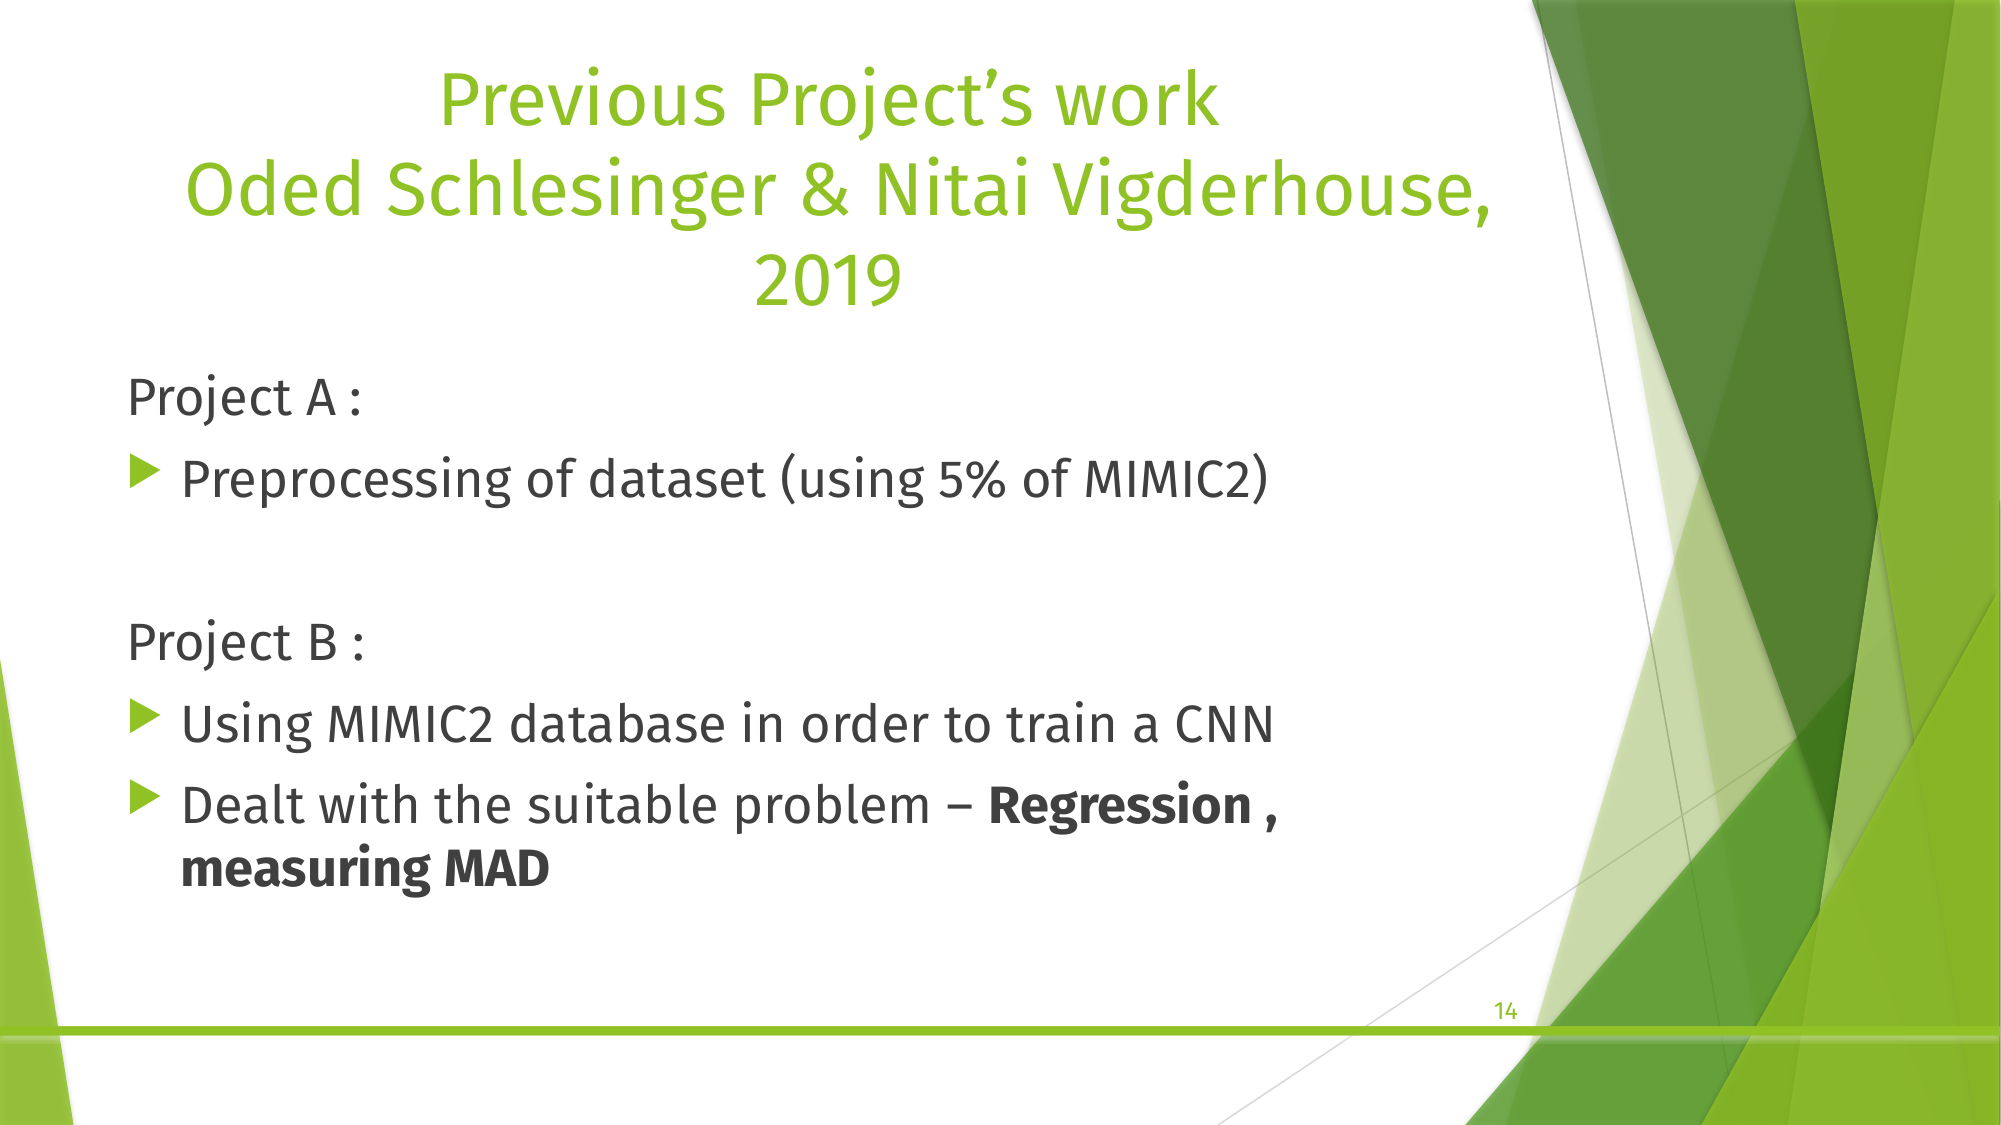

# Previous Project’s work Oded Schlesinger & Nitai Vigderhouse, 2019

Project A :
Preprocessing of dataset (using 5% of MIMIC2)

Project B :
Using MIMIC2 database in order to train a CNN
Dealt with the suitable problem – Regression , measuring MAD
14